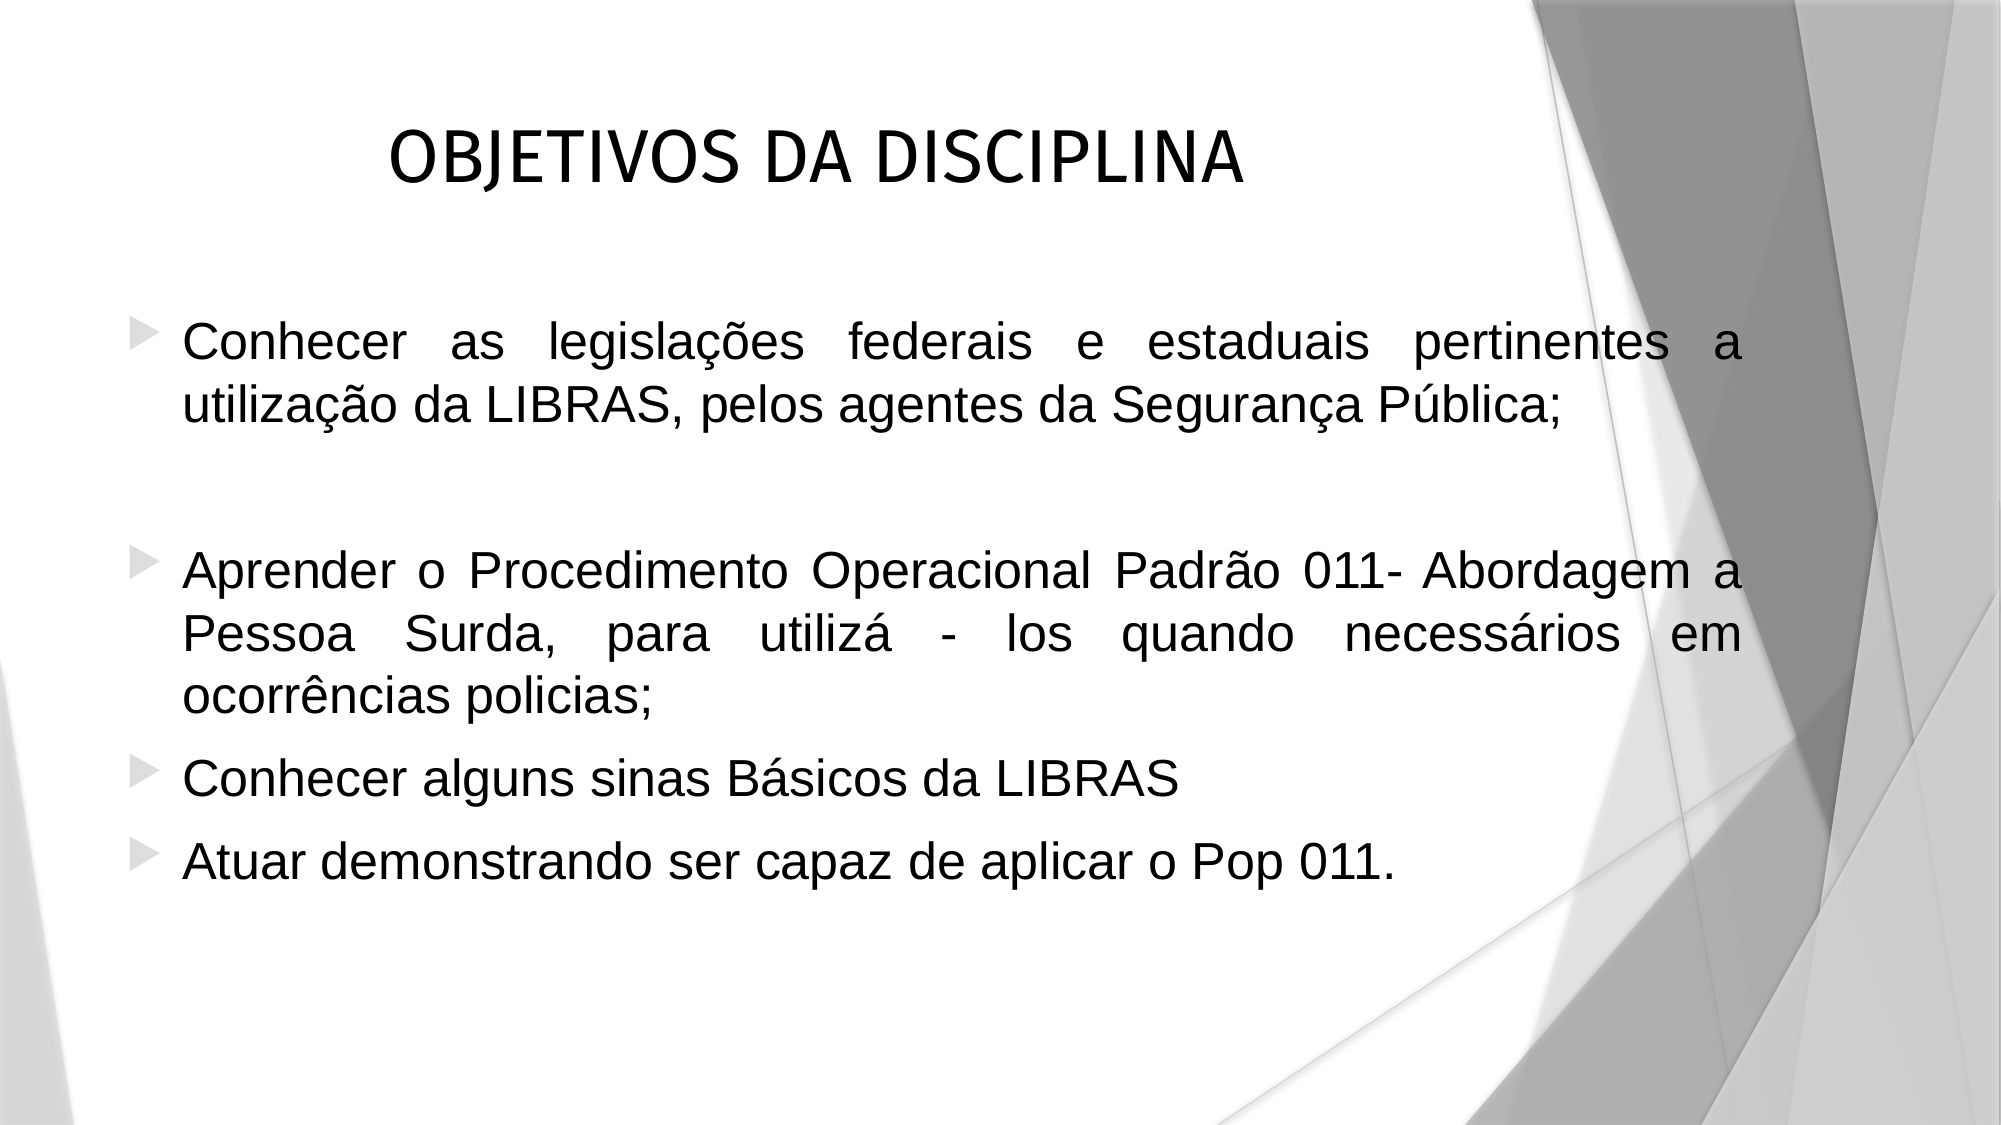

OBJETIVOS DA DISCIPLINA
Conhecer as legislações federais e estaduais pertinentes a utilização da LIBRAS, pelos agentes da Segurança Pública;

Aprender o Procedimento Operacional Padrão 011- Abordagem a Pessoa Surda, para utilizá - los quando necessários em ocorrências policias;
Conhecer alguns sinas Básicos da LIBRAS
Atuar demonstrando ser capaz de aplicar o Pop 011.